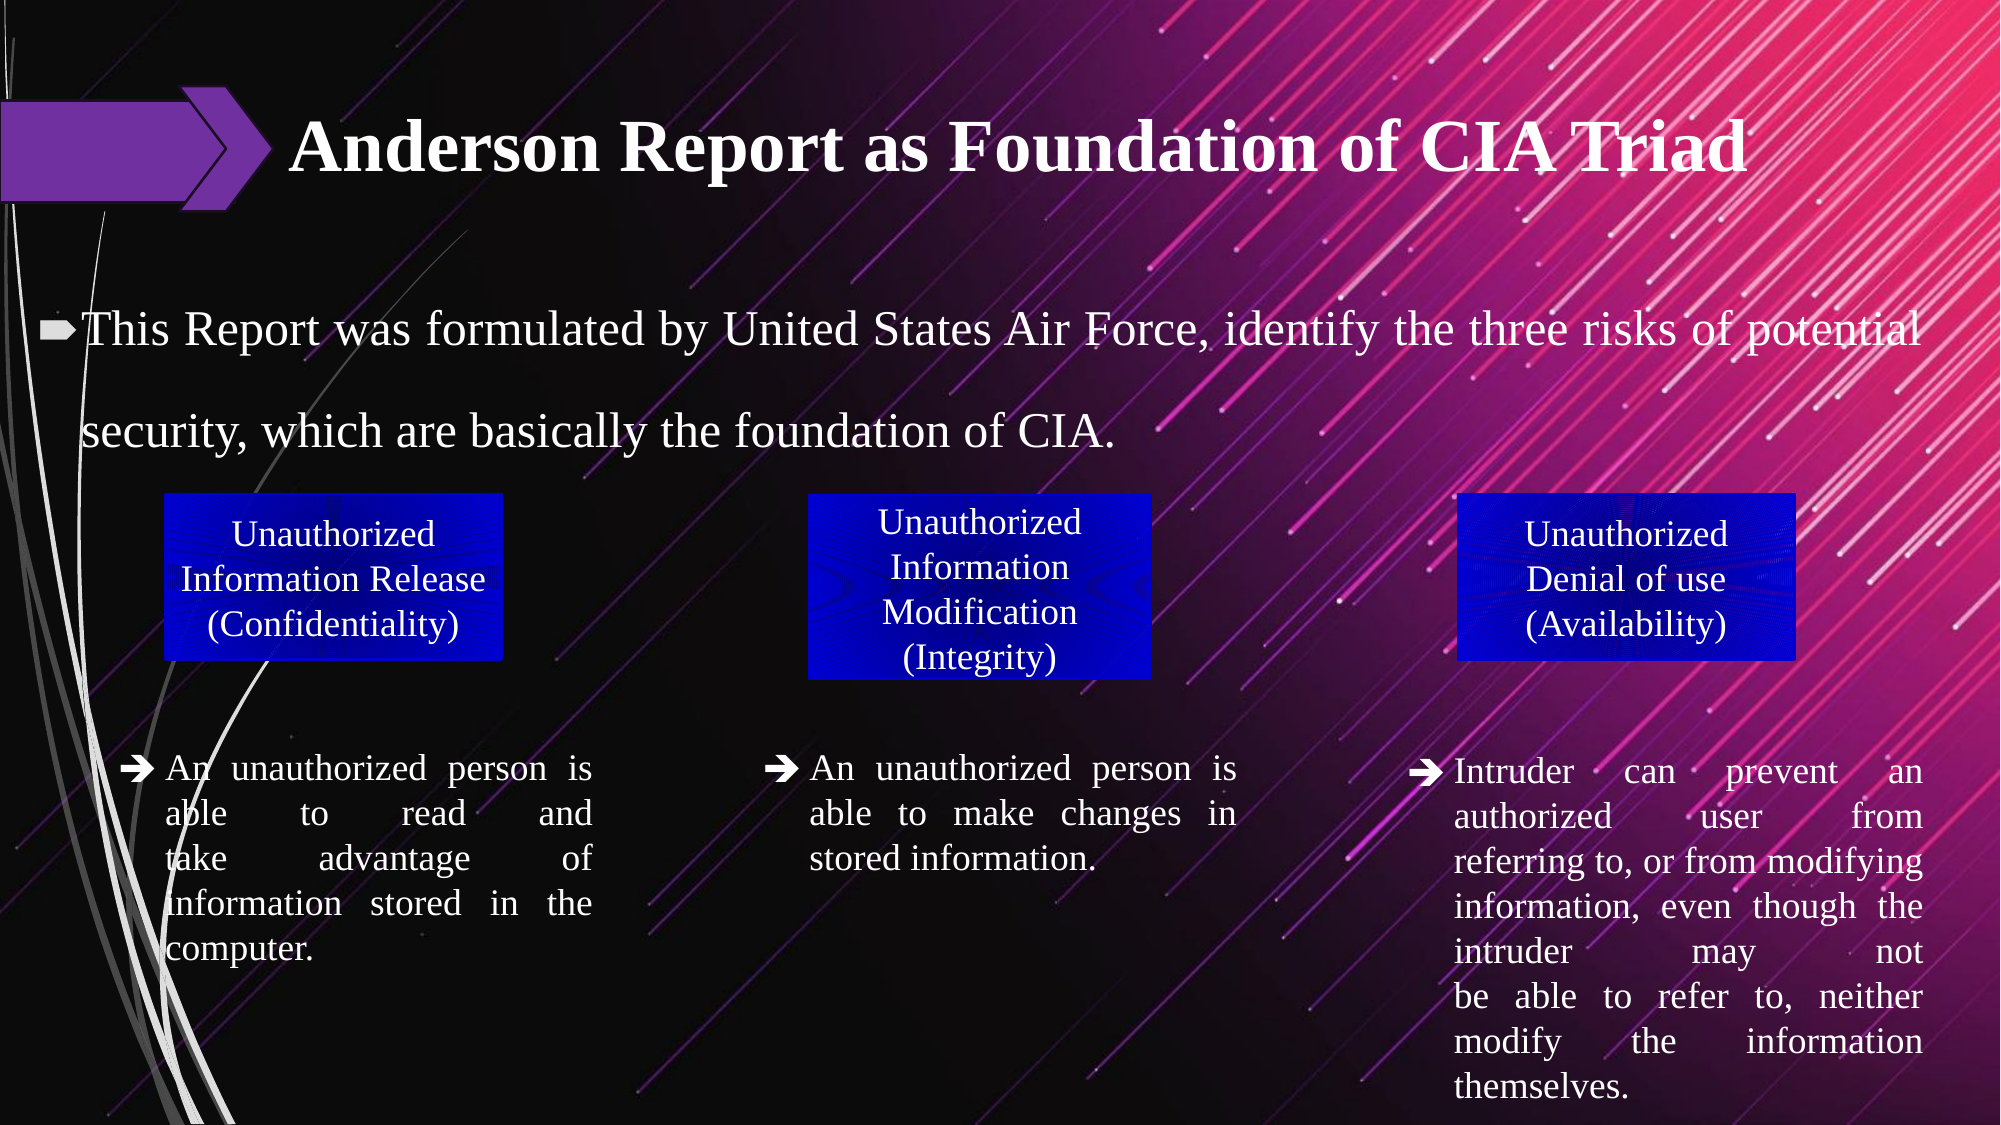

# Anderson Report as Foundation of CIA Triad
This Report was formulated by United States Air Force, identify the three risks of potential security, which are basically the foundation of CIA.
Unauthorized Information Release
(Confidentiality)
Unauthorized Denial of use
(Availability)
Unauthorized Information Modification
(Integrity)
An unauthorized person is able to read and
take advantage of information stored in the computer.
An unauthorized person is able to make changes in stored information.
Intruder can prevent an authorized user from
referring to, or from modifying information, even though the intruder may not
be able to refer to, neither modify the information themselves.